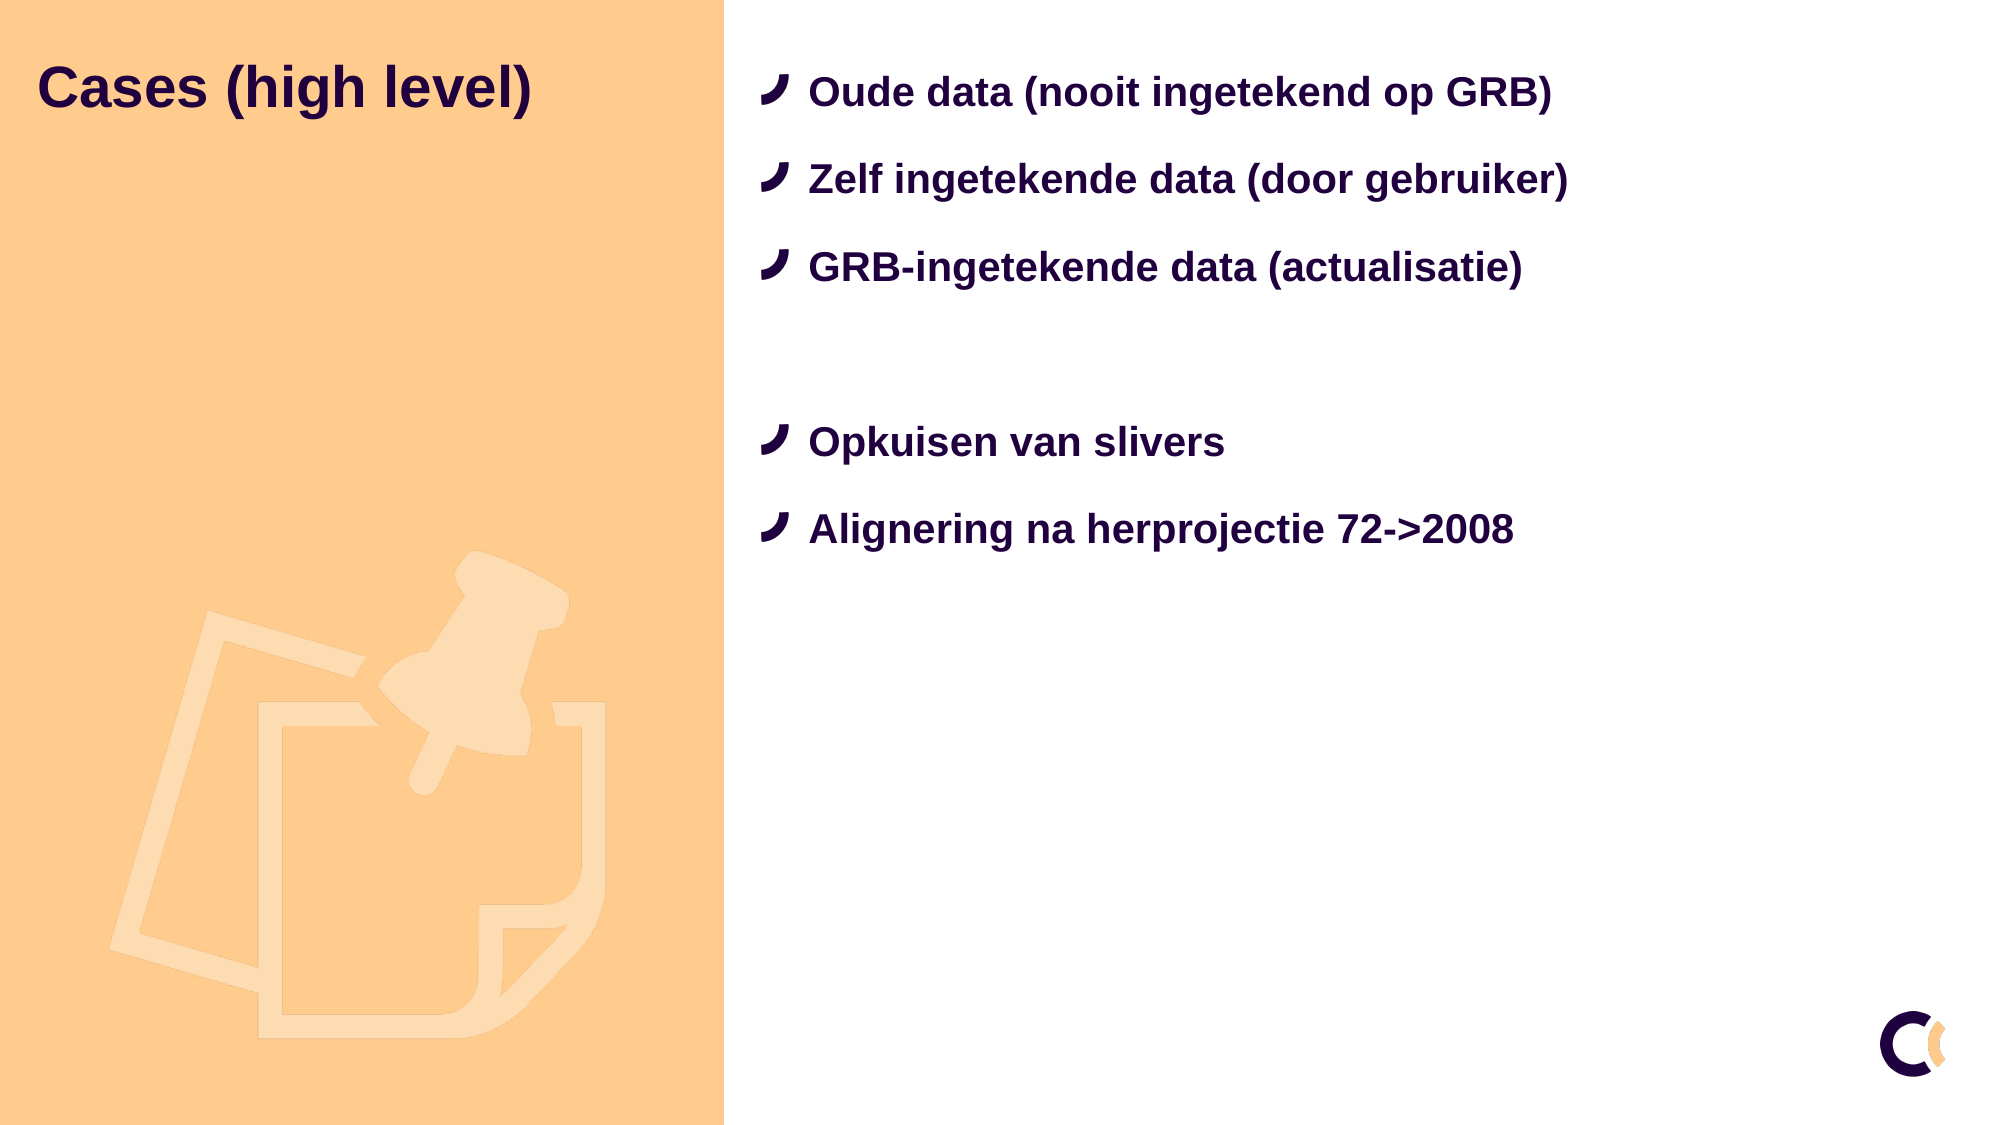

# Cases (high level)
Oude data (nooit ingetekend op GRB)
Zelf ingetekende data (door gebruiker)
GRB-ingetekende data (actualisatie)

Opkuisen van slivers
Alignering na herprojectie 72->2008